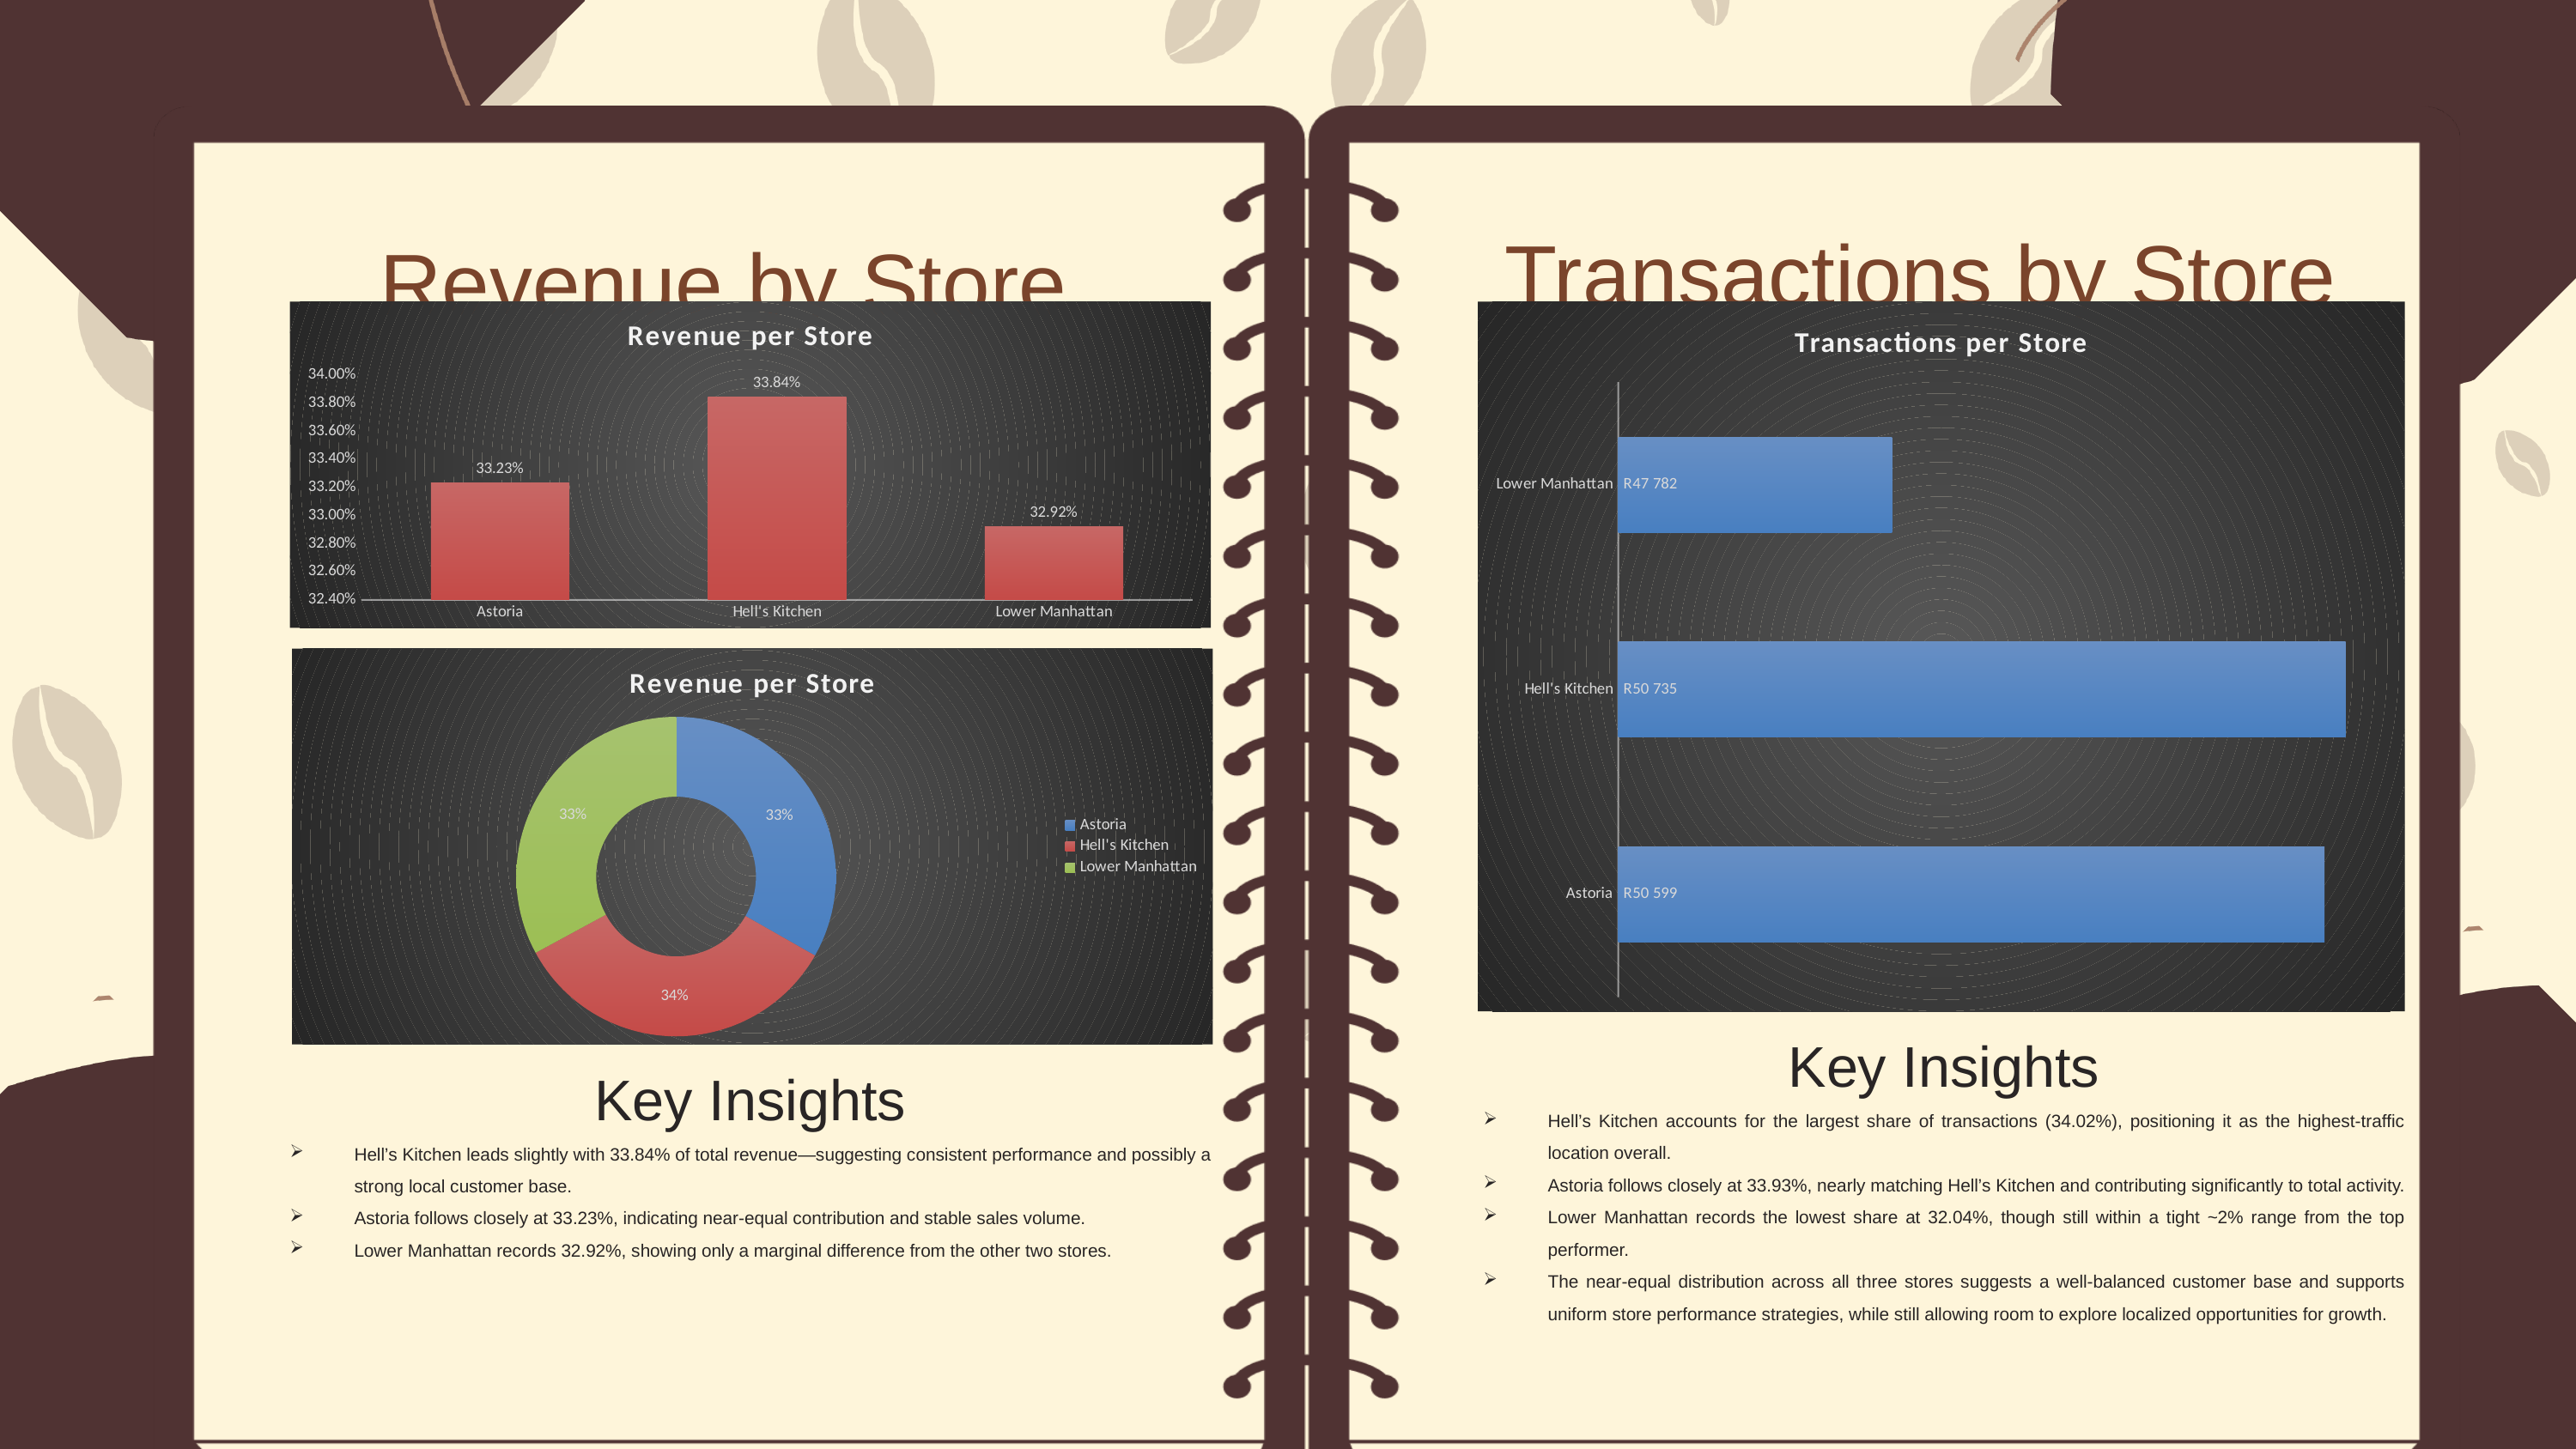

Transactions by Store
Revenue by Store

### Chart: Revenue per Store

| Category | Total |
|---|---|
| Astoria | 0.3323408875742064 |
| Hell's Kitchen | 0.3384473339215409 |
| Lower Manhattan | 0.32921177850425265 |

### Chart: Transactions per Store

| Category | Total |
|---|---|
| Astoria | 50599.0 |
| Hell's Kitchen | 50735.0 |
| Lower Manhattan | 47782.0 |

### Chart: Revenue per Store

| Category | Total |
|---|---|
| Astoria | 0.3323408875742064 |
| Hell's Kitchen | 0.3384473339215409 |
| Lower Manhattan | 0.32921177850425265 |
Key Insights
Hell’s Kitchen accounts for the largest share of transactions (34.02%), positioning it as the highest-traffic location overall.
Astoria follows closely at 33.93%, nearly matching Hell’s Kitchen and contributing significantly to total activity.
Lower Manhattan records the lowest share at 32.04%, though still within a tight ~2% range from the top performer.
The near-equal distribution across all three stores suggests a well-balanced customer base and supports uniform store performance strategies, while still allowing room to explore localized opportunities for growth.

Key Insights
Hell’s Kitchen leads slightly with 33.84% of total revenue—suggesting consistent performance and possibly a strong local customer base.
Astoria follows closely at 33.23%, indicating near-equal contribution and stable sales volume.
Lower Manhattan records 32.92%, showing only a marginal difference from the other two stores.